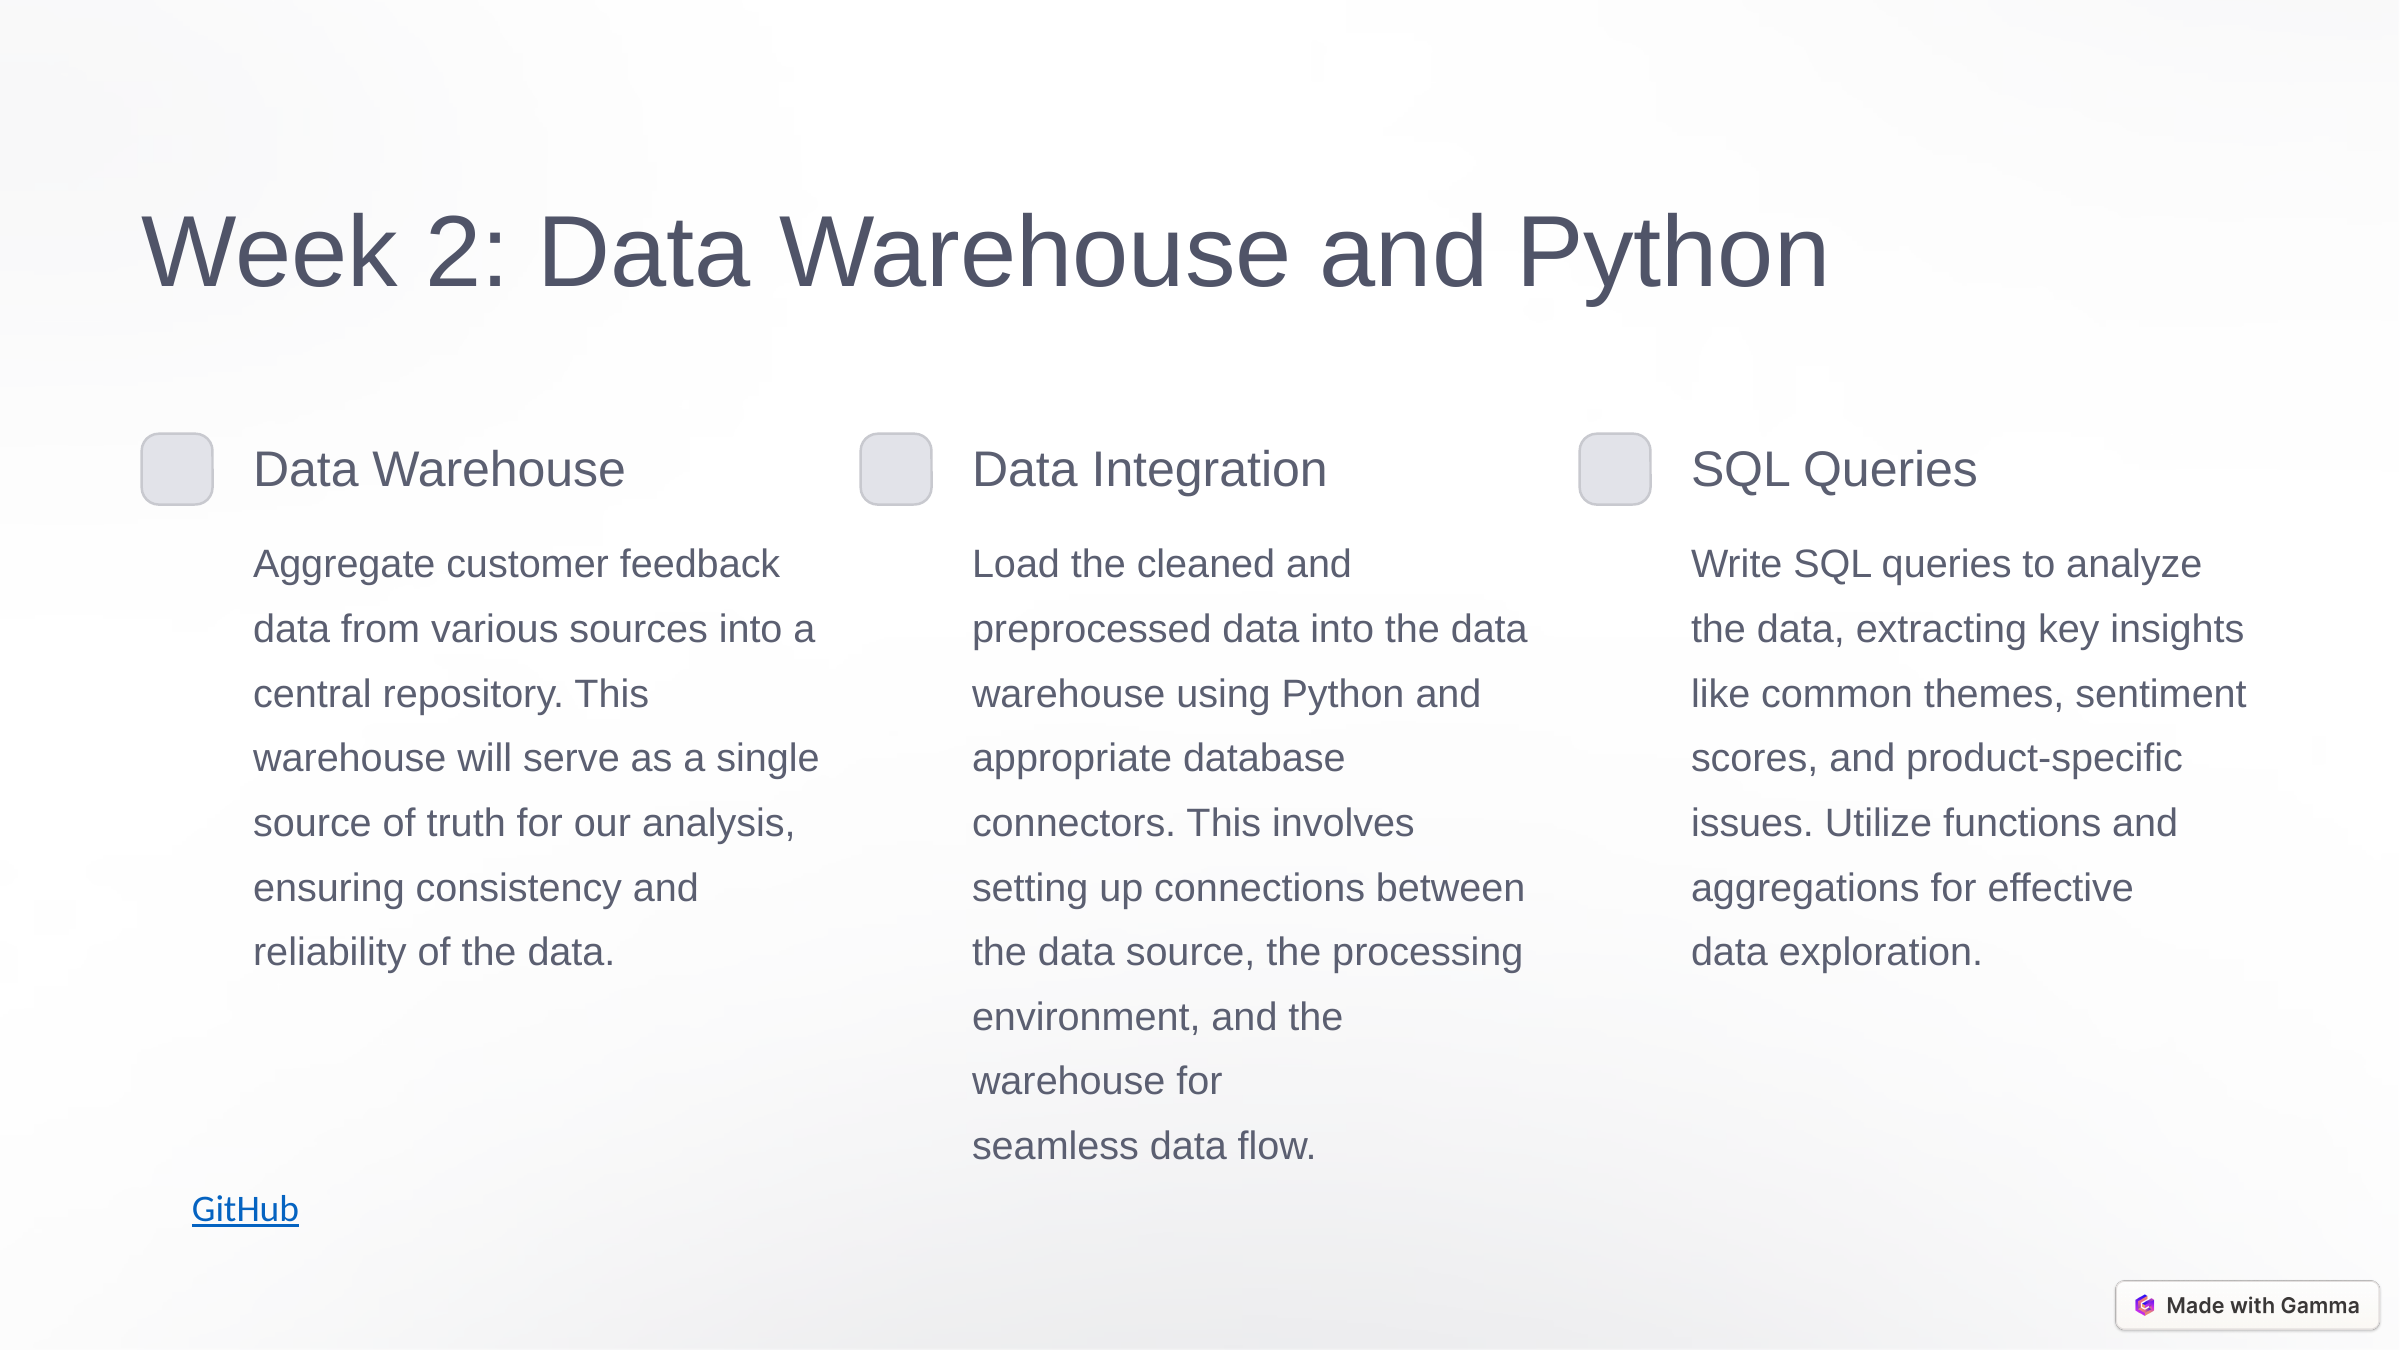

Week 2: Data Warehouse and Python

Data Warehouse

Data Integration

SQL Queries
Aggregate customer feedback data from various sources into a central repository. This warehouse will serve as a single source of truth for our analysis, ensuring consistency and reliability of the data.
Load the cleaned and preprocessed data into the data warehouse using Python and appropriate database connectors. This involves setting up connections between the data source, the processing environment, and the warehouse for seamless data flow.
Write SQL queries to analyze the data, extracting key insights like common themes, sentiment scores, and product-specific issues. Utilize functions and aggregations for effective data exploration.
GitHub